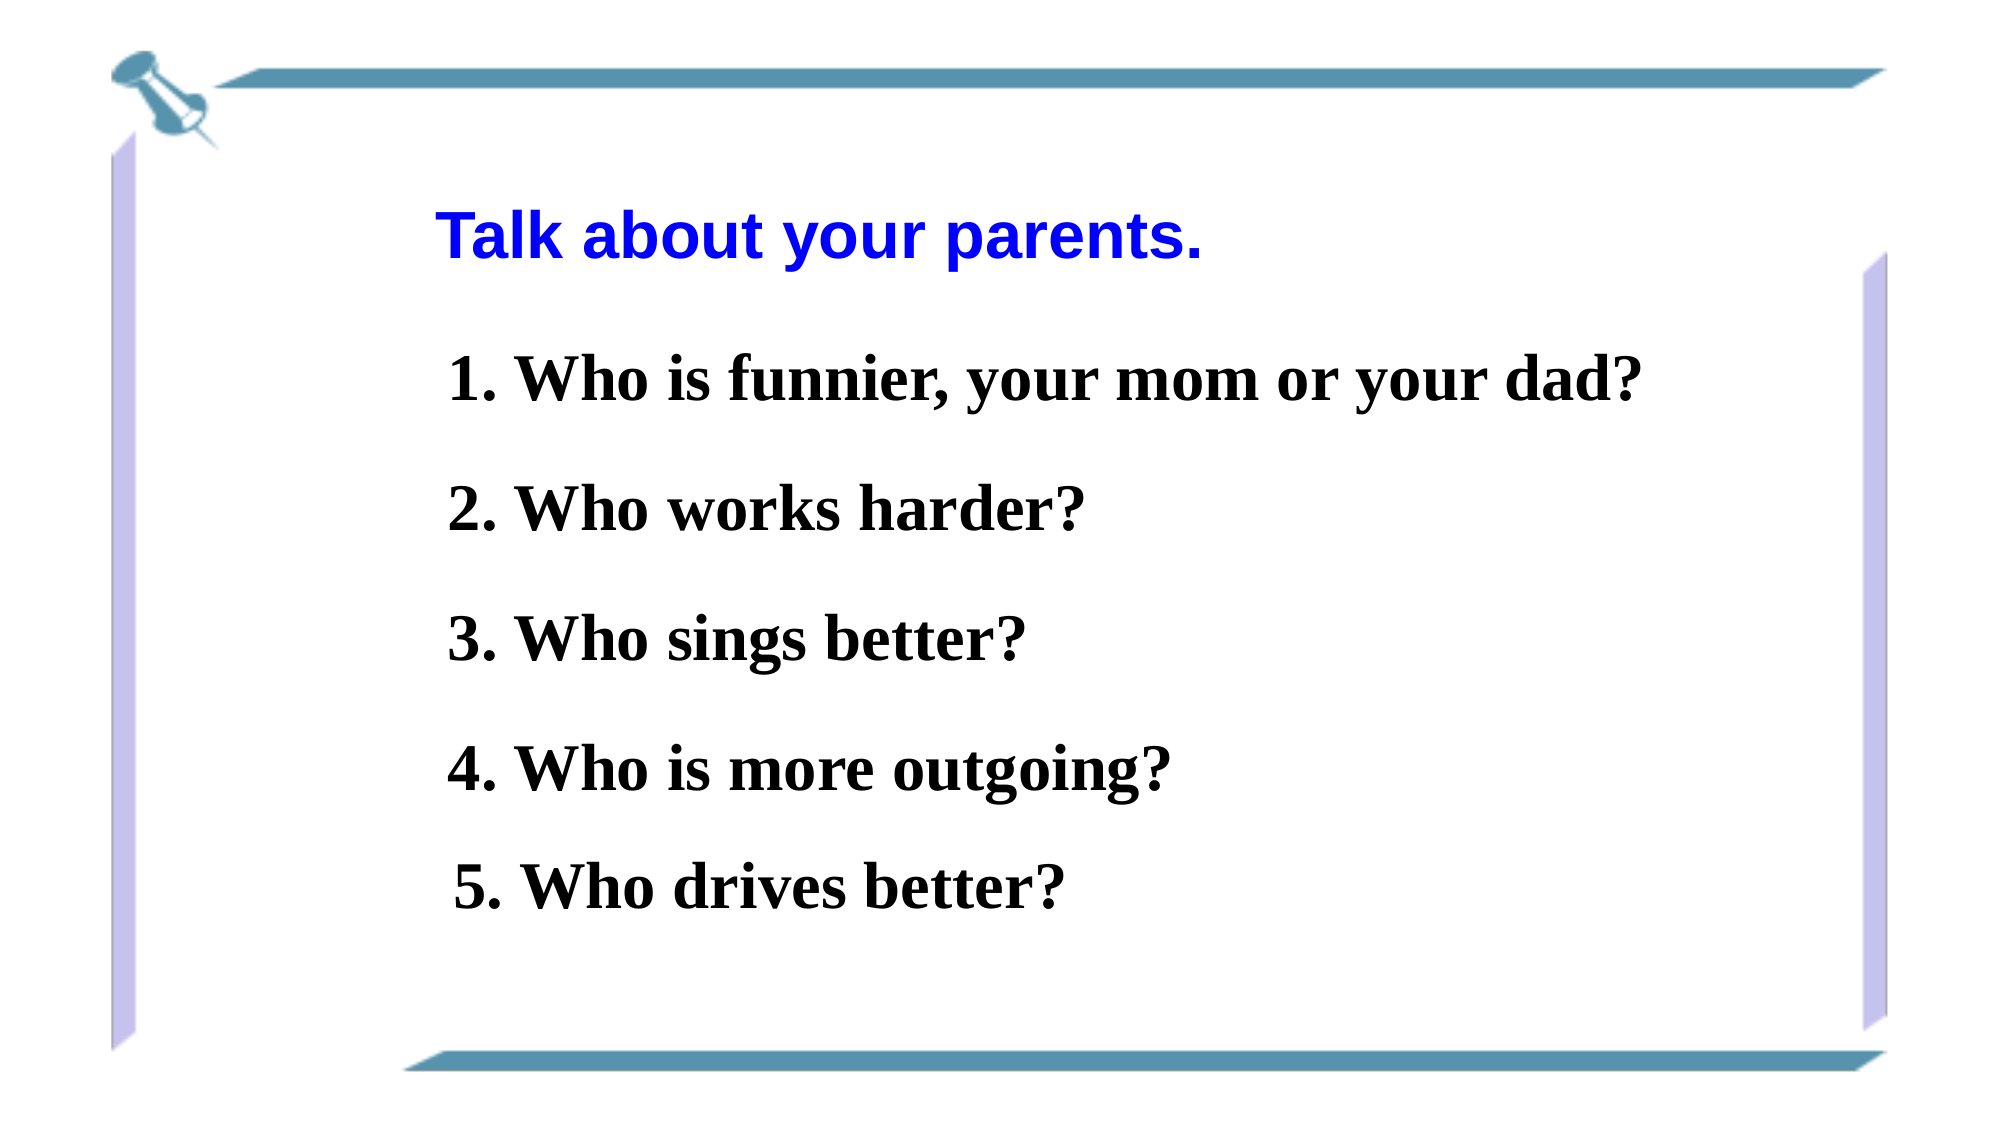

Talk about your parents.
1. Who is funnier, your mom or your dad?
2. Who works harder?
3. Who sings better?
4. Who is more outgoing?
5. Who drives better?